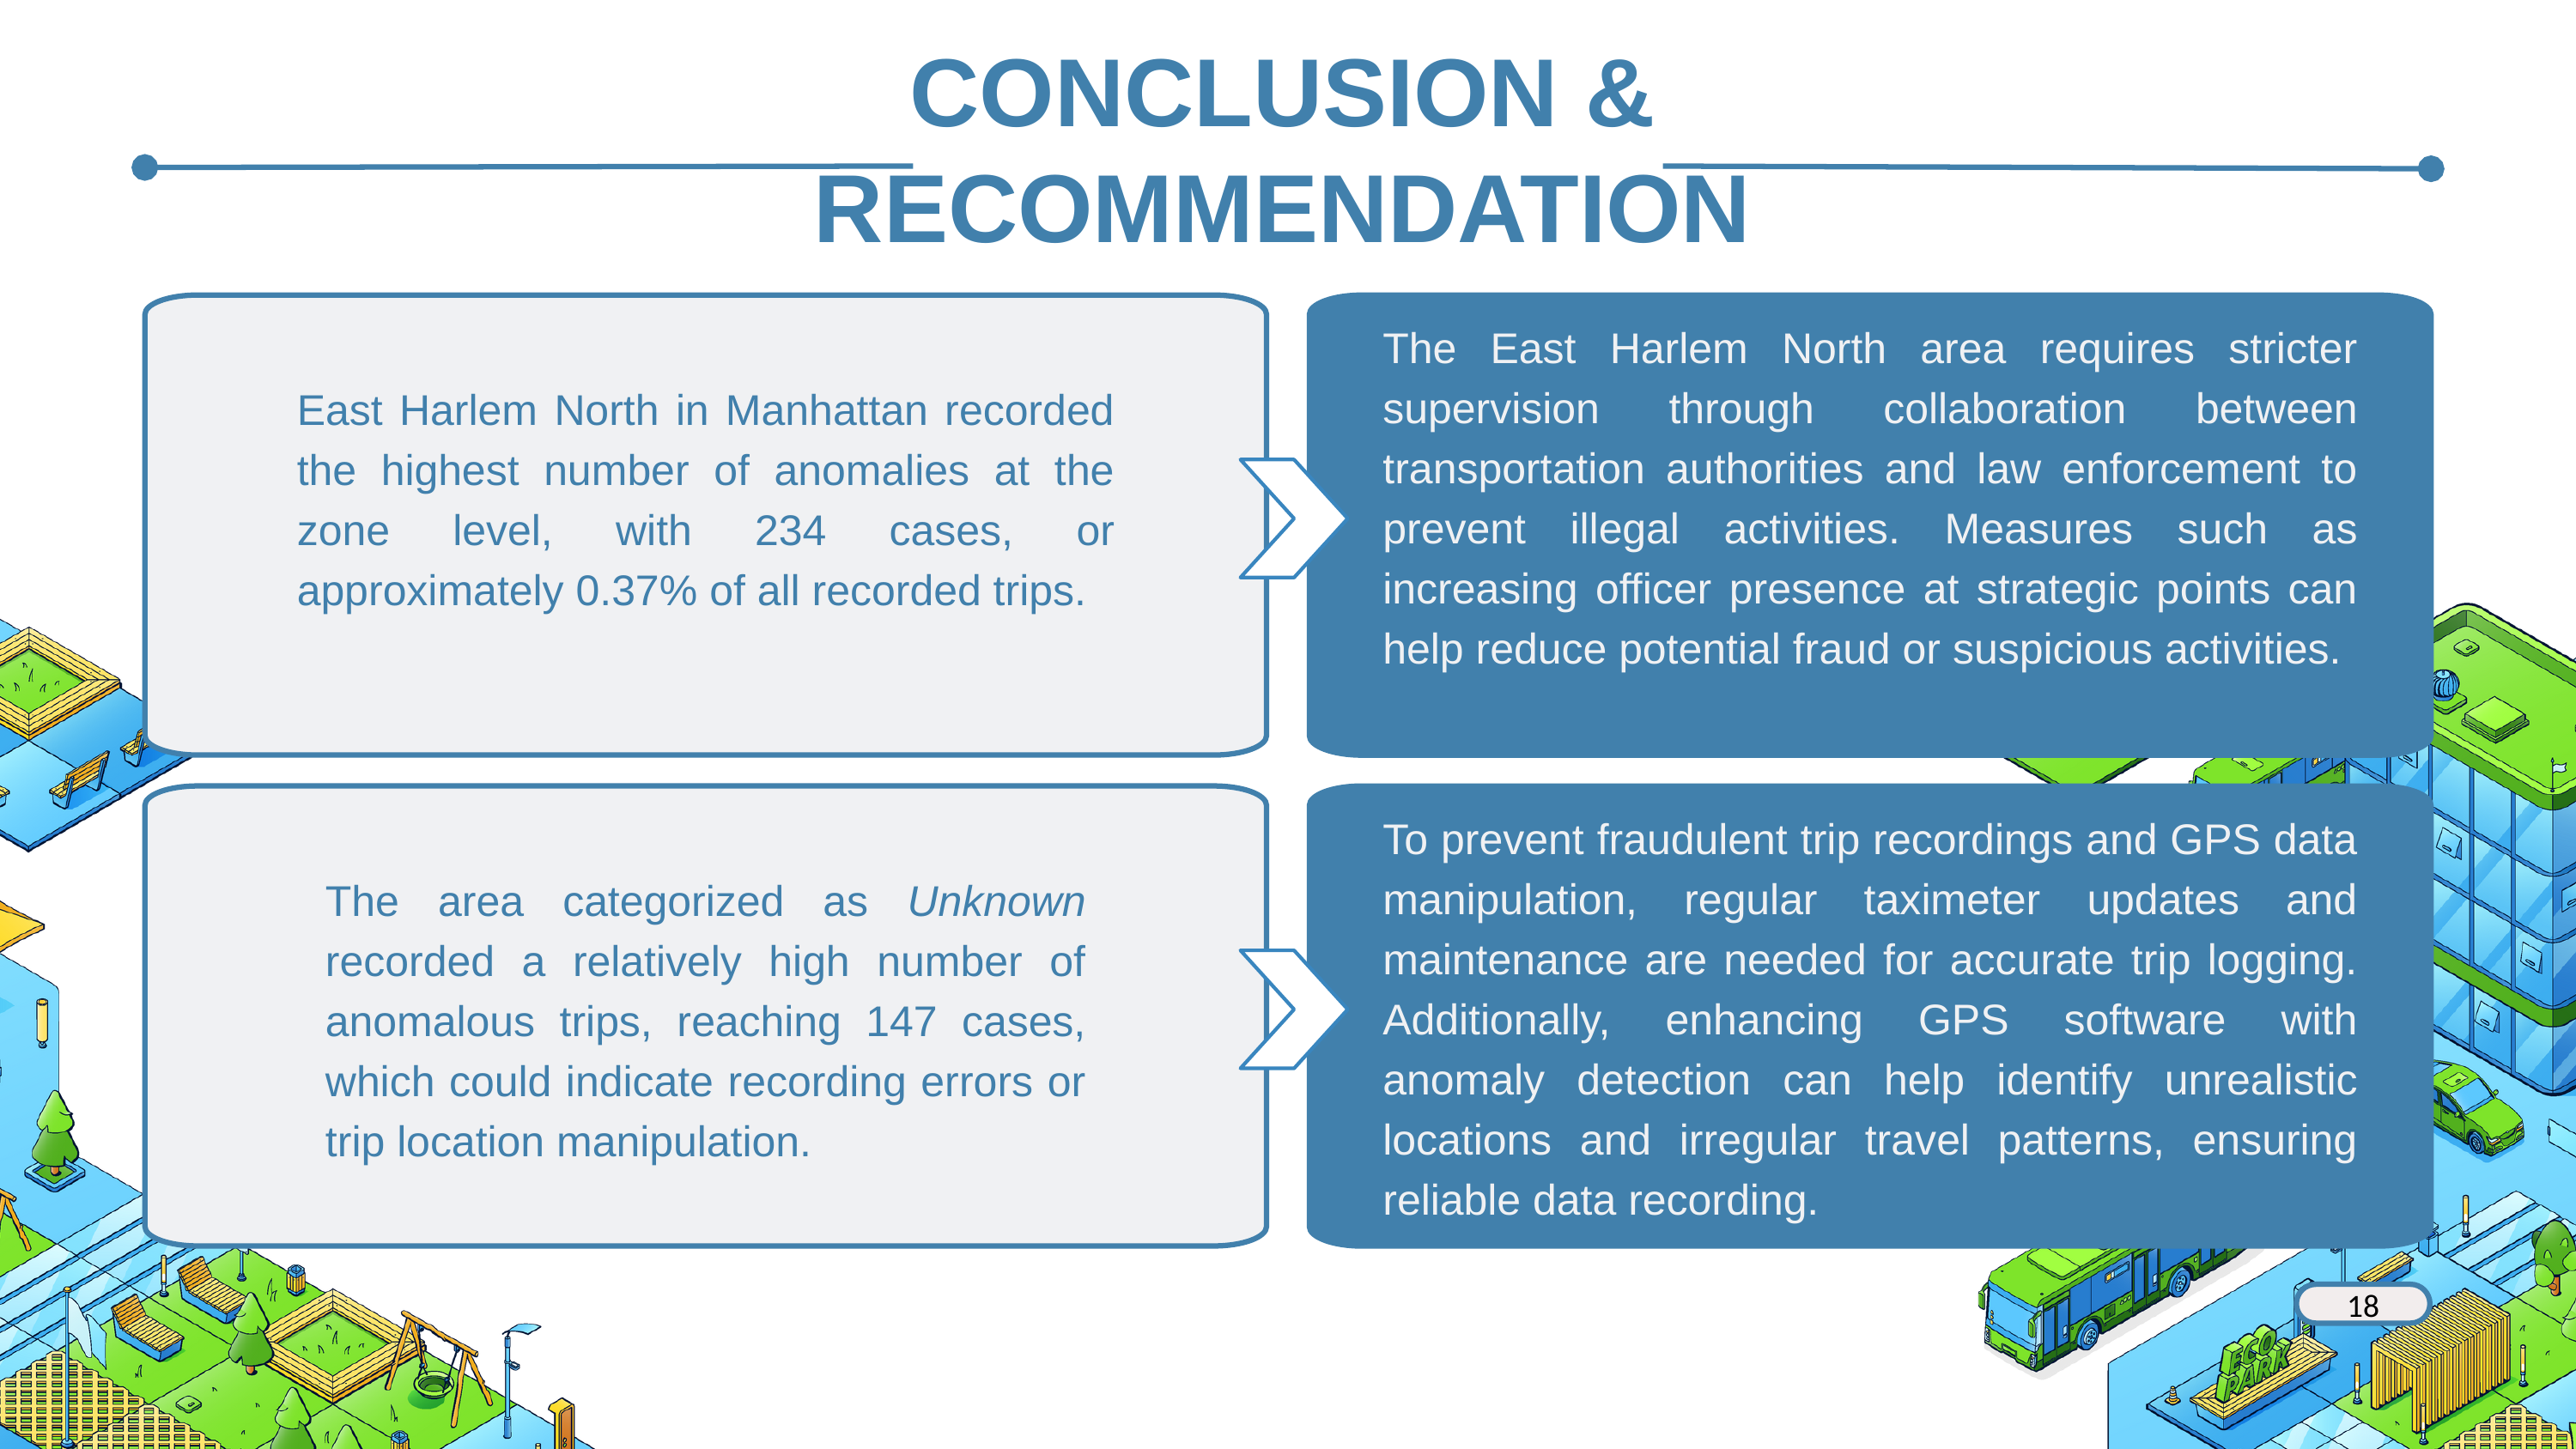

CONCLUSION & RECOMMENDATION

The East Harlem North area requires stricter supervision through collaboration between transportation authorities and law enforcement to prevent illegal activities. Measures such as increasing officer presence at strategic points can help reduce potential fraud or suspicious activities.
East Harlem North in Manhattan recorded the highest number of anomalies at the zone level, with 234 cases, or approximately 0.37% of all recorded trips.

To prevent fraudulent trip recordings and GPS data manipulation, regular taximeter updates and maintenance are needed for accurate trip logging. Additionally, enhancing GPS software with anomaly detection can help identify unrealistic locations and irregular travel patterns, ensuring reliable data recording.
The area categorized as Unknown recorded a relatively high number of anomalous trips, reaching 147 cases, which could indicate recording errors or trip location manipulation.

18